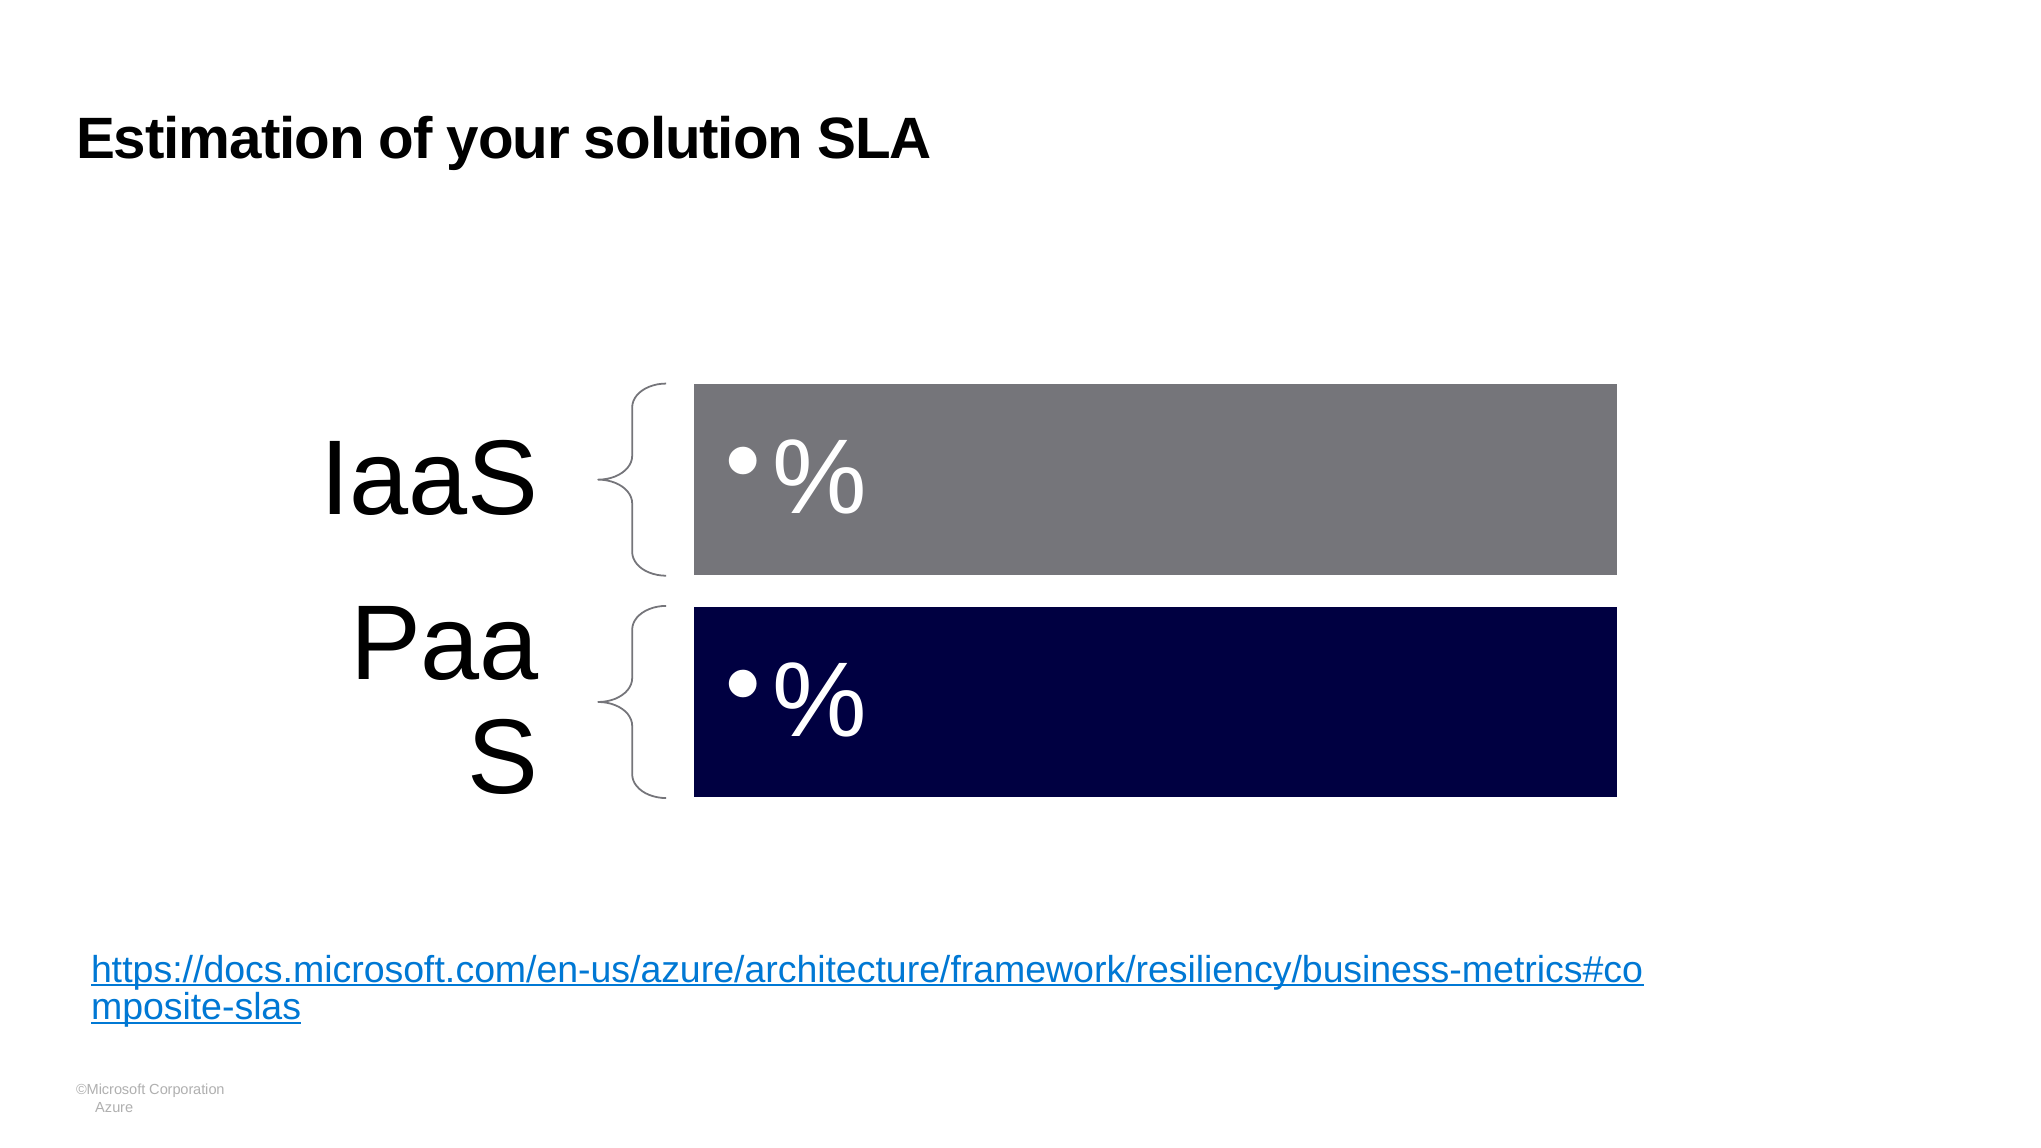

# Estimation of your solution SLA
IaaS
%
PaaS
%
https://docs.microsoft.com/en-us/azure/architecture/framework/resiliency/business-metrics#composite-slas